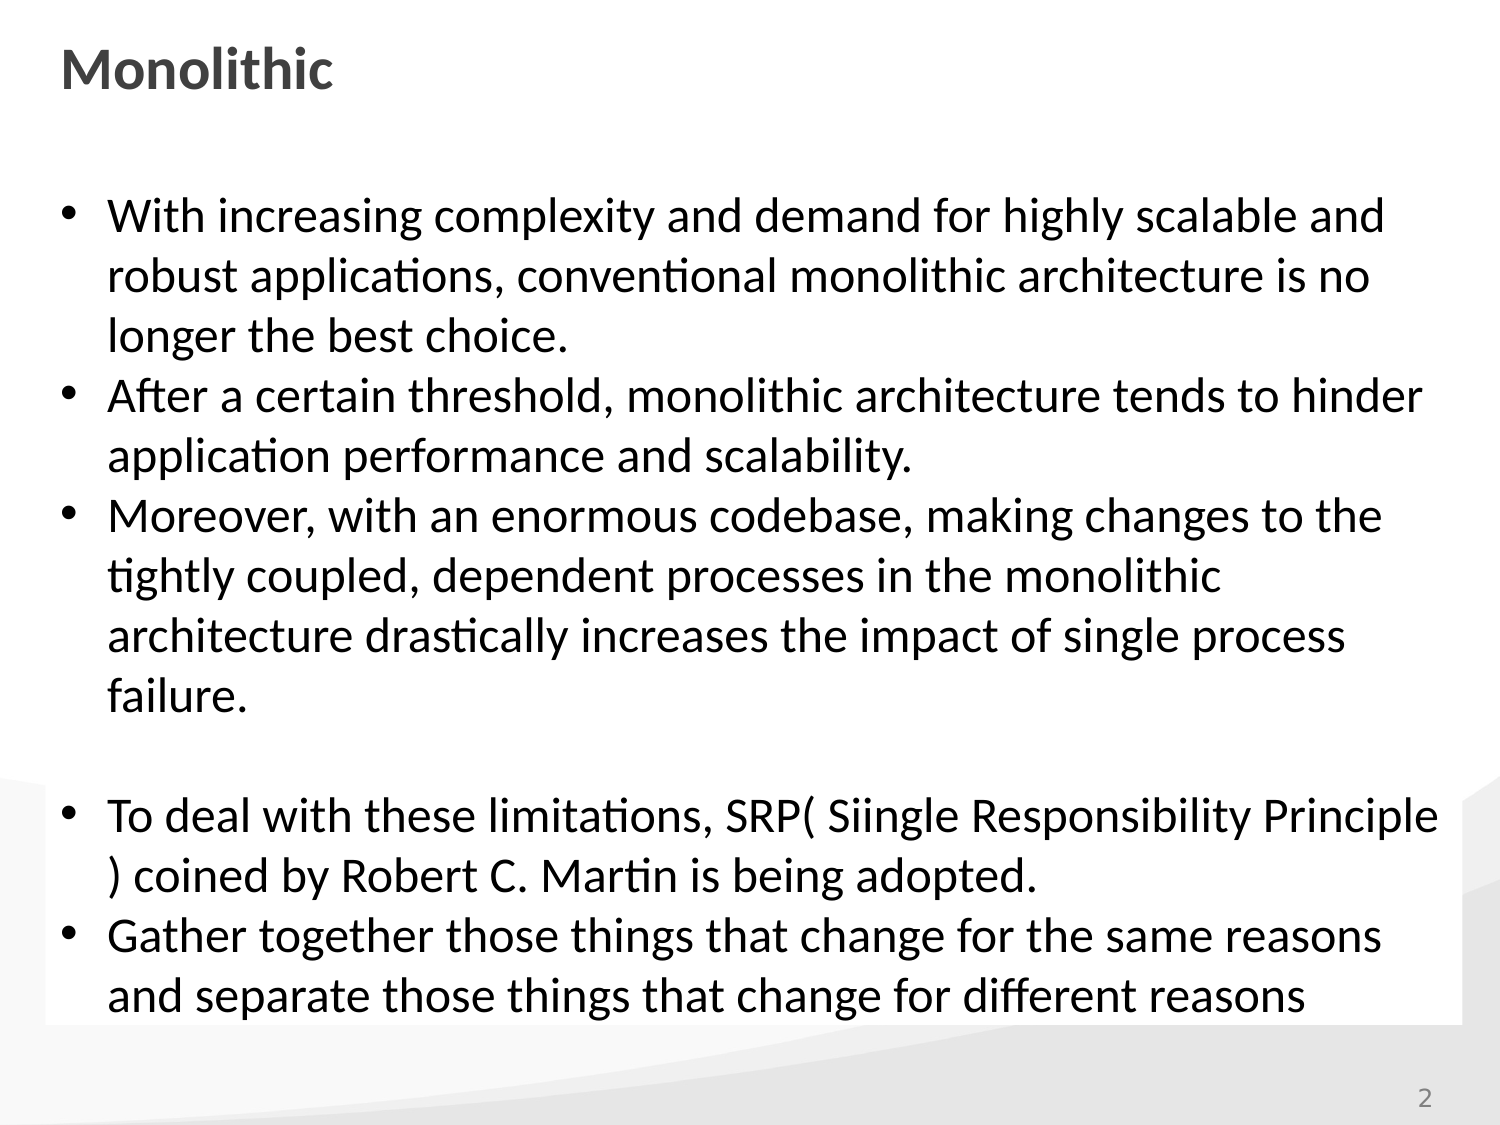

# Monolithic
With increasing complexity and demand for highly scalable and robust applications, conventional monolithic architecture is no longer the best choice.
After a certain threshold, monolithic architecture tends to hinder application performance and scalability.
Moreover, with an enormous codebase, making changes to the tightly coupled, dependent processes in the monolithic architecture drastically increases the impact of single process failure.

To deal with these limitations, SRP( Siingle Responsibility Principle ) coined by Robert C. Martin is being adopted.
Gather together those things that change for the same reasons and separate those things that change for different reasons